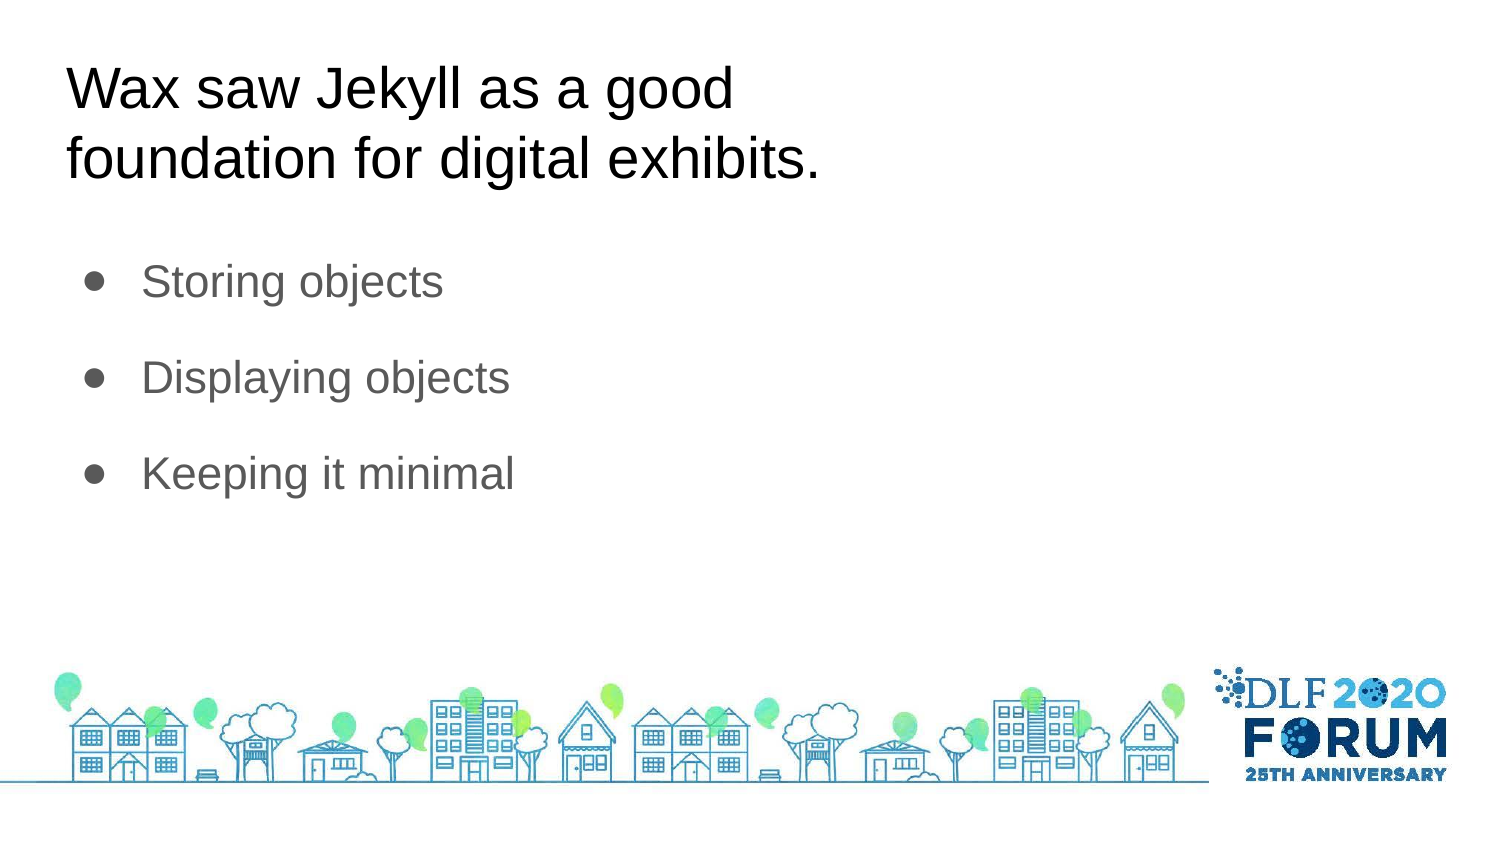

# Wax saw Jekyll as a good foundation for digital exhibits.
Storing objects
Displaying objects
Keeping it minimal